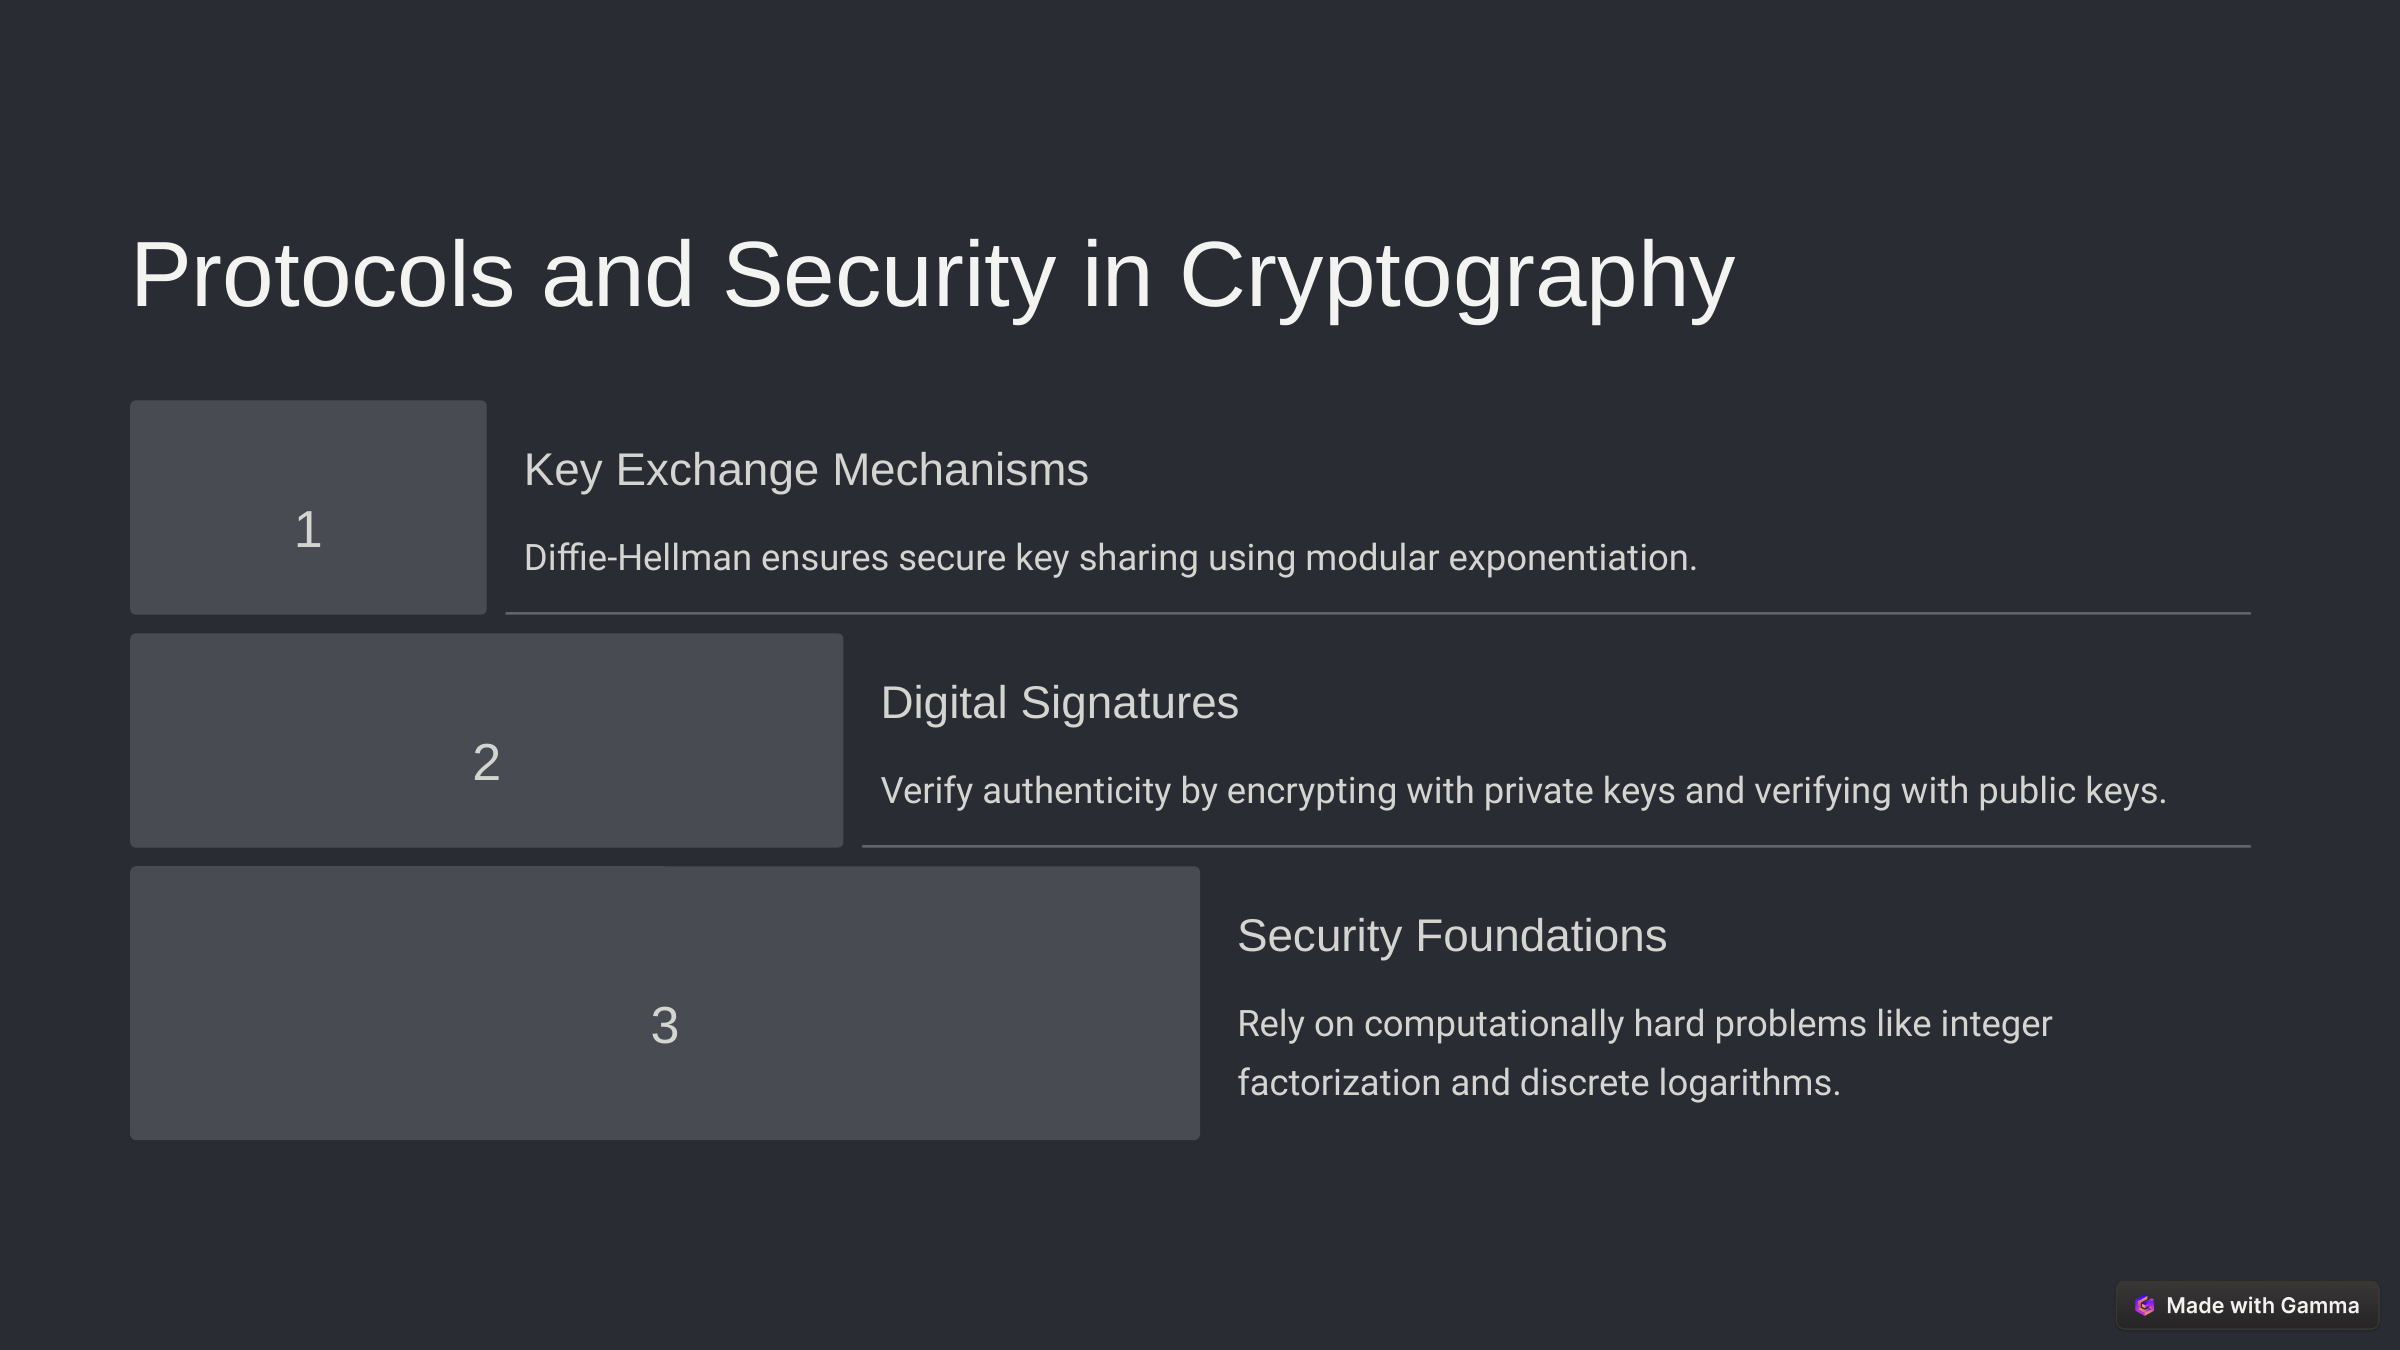

Protocols and Security in Cryptography

Key Exchange Mechanisms
1
Diffie-Hellman ensures secure key sharing using modular exponentiation.

Digital Signatures
2
Verify authenticity by encrypting with private keys and verifying with public keys.

Security Foundations
3
Rely on computationally hard problems like integer factorization and discrete logarithms.